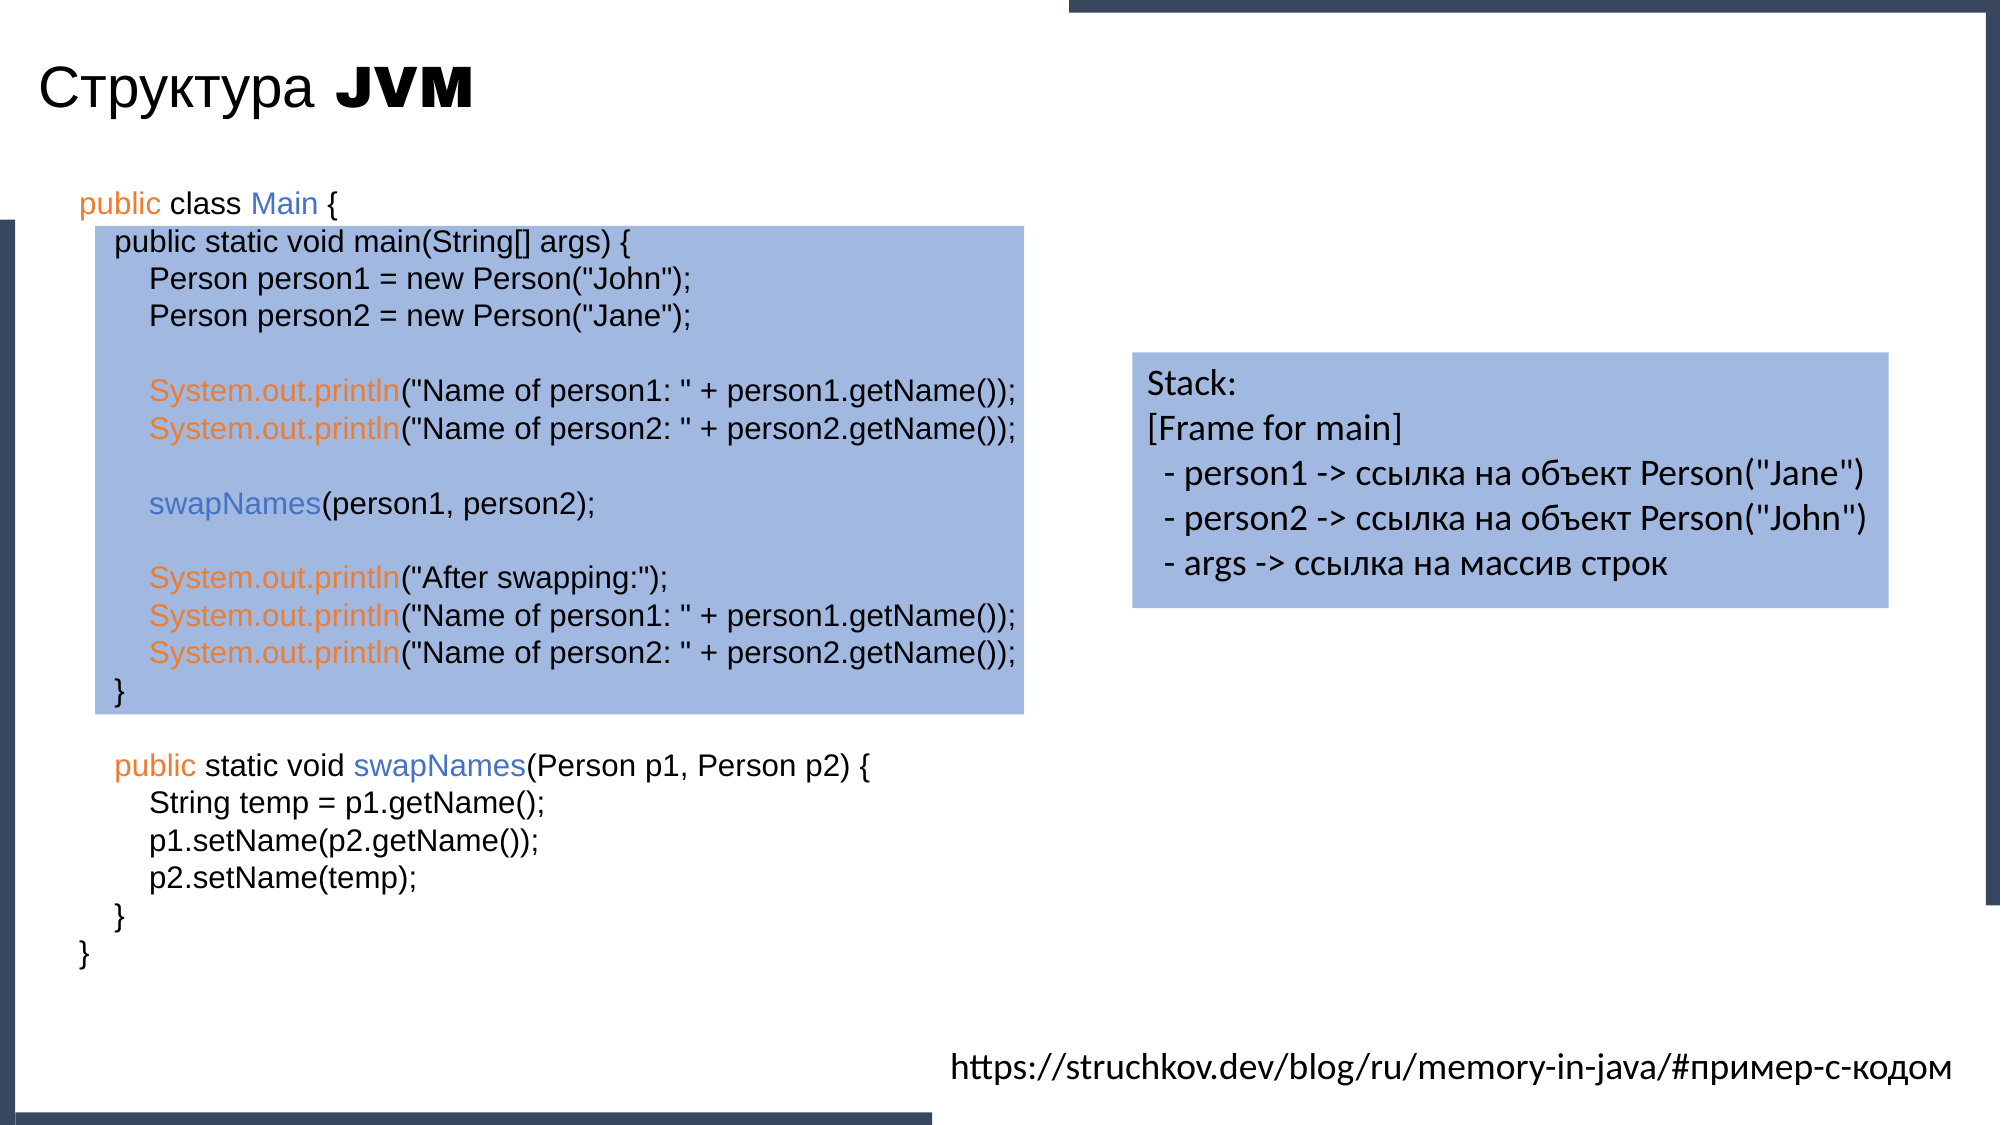

Структура JVM
public class Main {
    public static void main(String[] args) {
        Person person1 = new Person("John");
        Person person2 = new Person("Jane");

        System.out.println("Name of person1: " + person1.getName());
        System.out.println("Name of person2: " + person2.getName());

        swapNames(person1, person2);

        System.out.println("After swapping:");
        System.out.println("Name of person1: " + person1.getName());
        System.out.println("Name of person2: " + person2.getName());
    }

    public static void swapNames(Person p1, Person p2) {
        String temp = p1.getName();
        p1.setName(p2.getName());
        p2.setName(temp);
    }
}

Stack:
[Frame for main]
  - person1 -> ссылка на объект Person("Jane")
  - person2 -> ссылка на объект Person("John")
  - args -> ссылка на массив строк

[Frame for swapNames]
  - p1 -> ссылка на объект Person("John")
  - p2 -> ссылка на объект Person("Jane")
  - temp -> "John"

https://struchkov.dev/blog/ru/memory-in-java/#пример-с-кодом